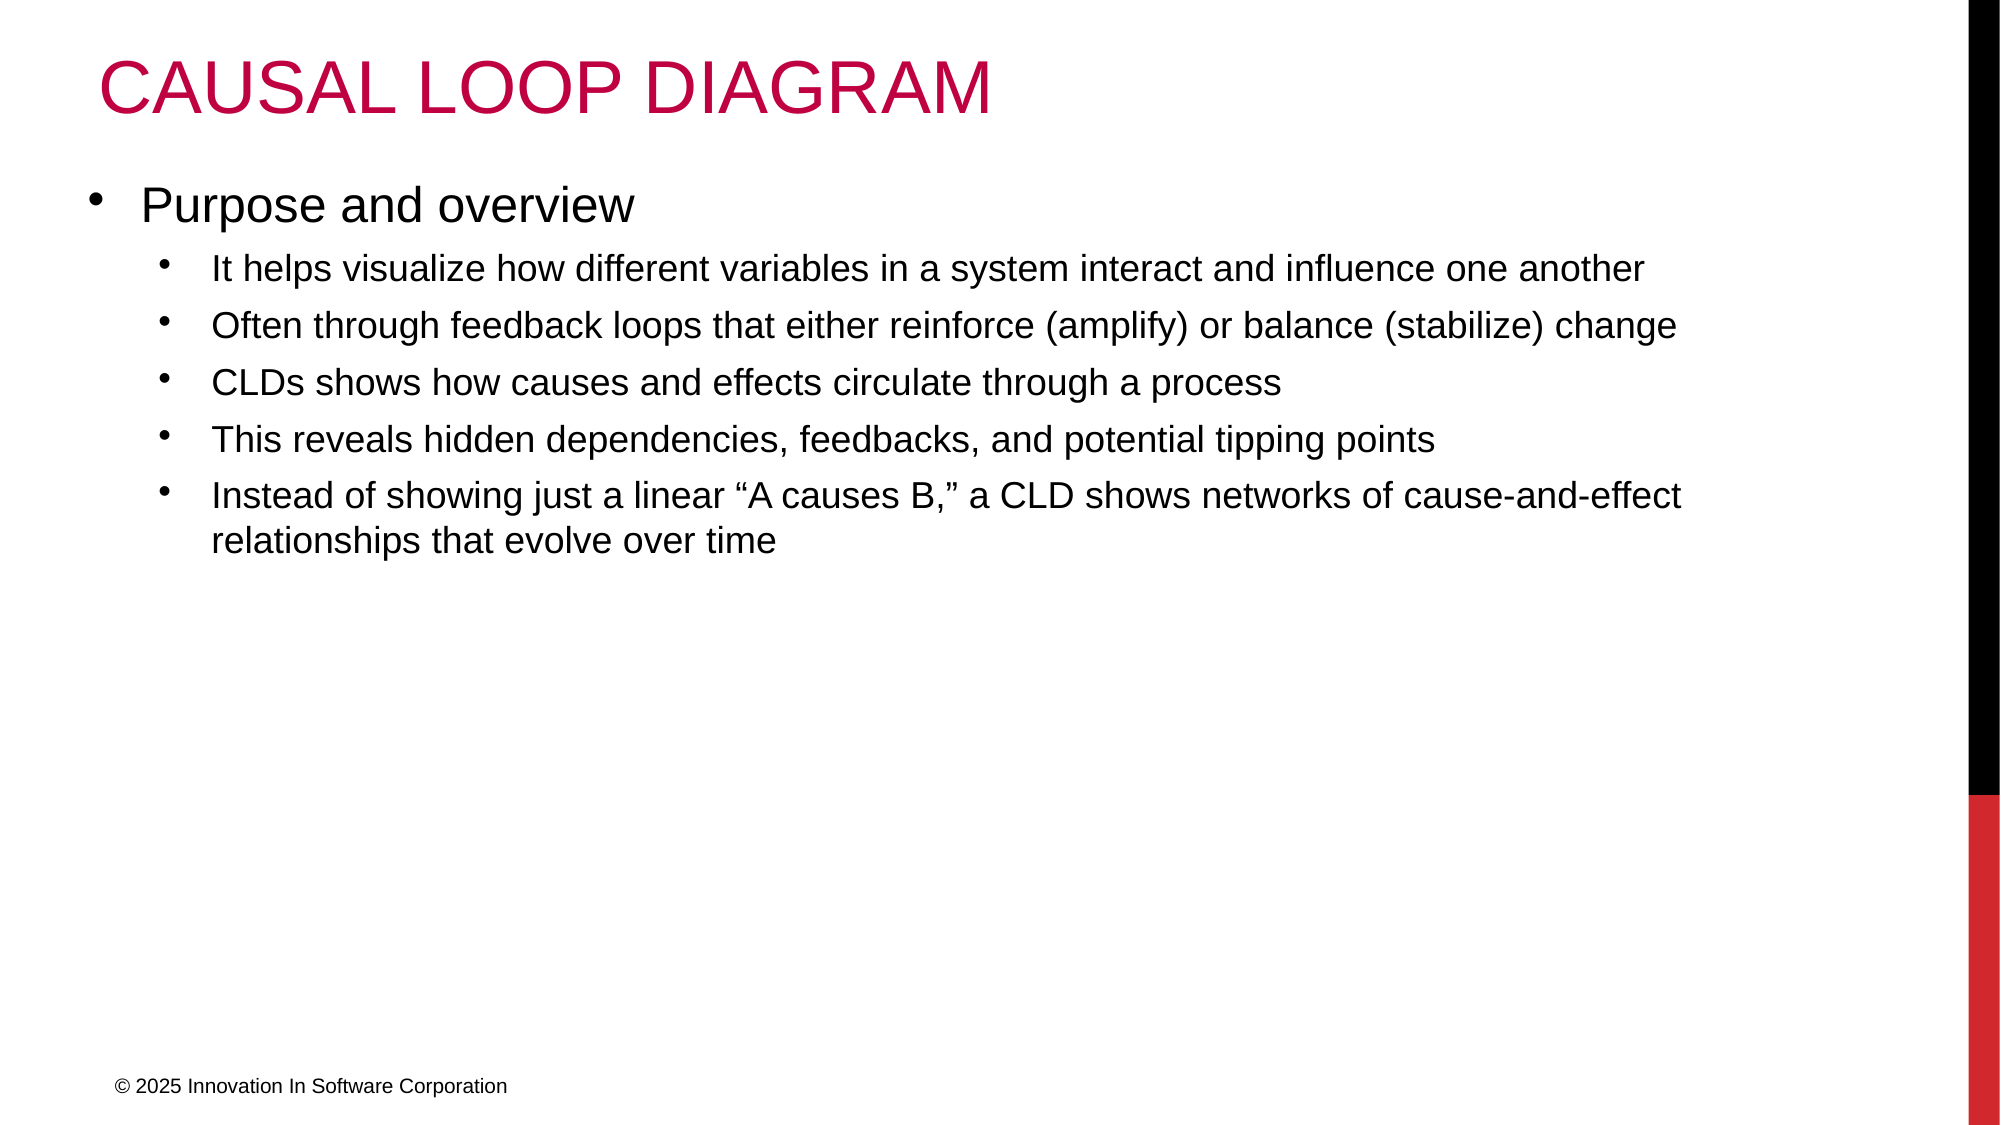

# Causal loop diagram
Purpose and overview
It helps visualize how different variables in a system interact and influence one another
Often through feedback loops that either reinforce (amplify) or balance (stabilize) change
CLDs shows how causes and effects circulate through a process
This reveals hidden dependencies, feedbacks, and potential tipping points
Instead of showing just a linear “A causes B,” a CLD shows networks of cause-and-effect relationships that evolve over time
© 2025 Innovation In Software Corporation